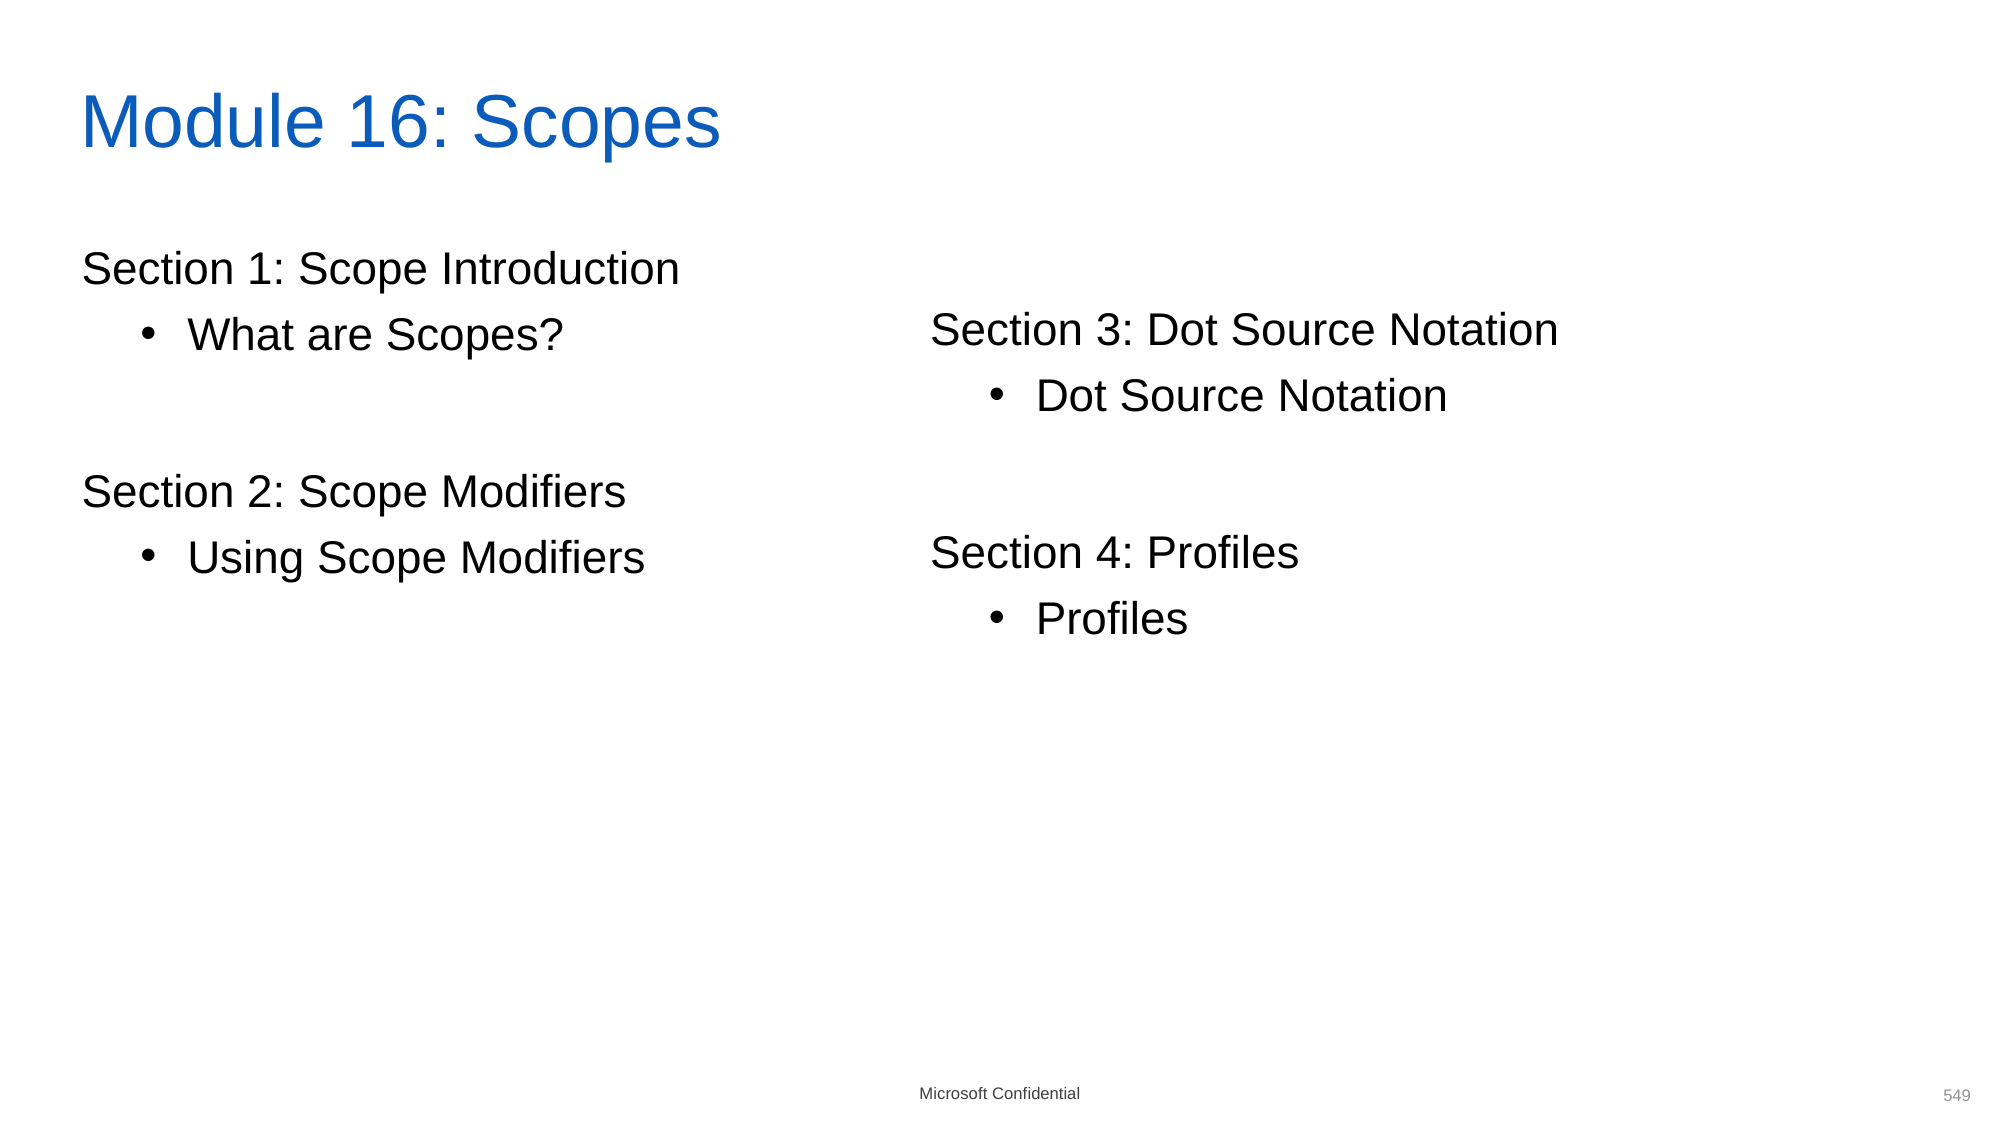

# Module 16: Scopes
Section 1: Scope Introduction
What are Scopes?

Section 2: Scope Modifiers
Using Scope Modifiers

Section 3: Dot Source Notation
Dot Source Notation

Section 4: Profiles
Profiles

549